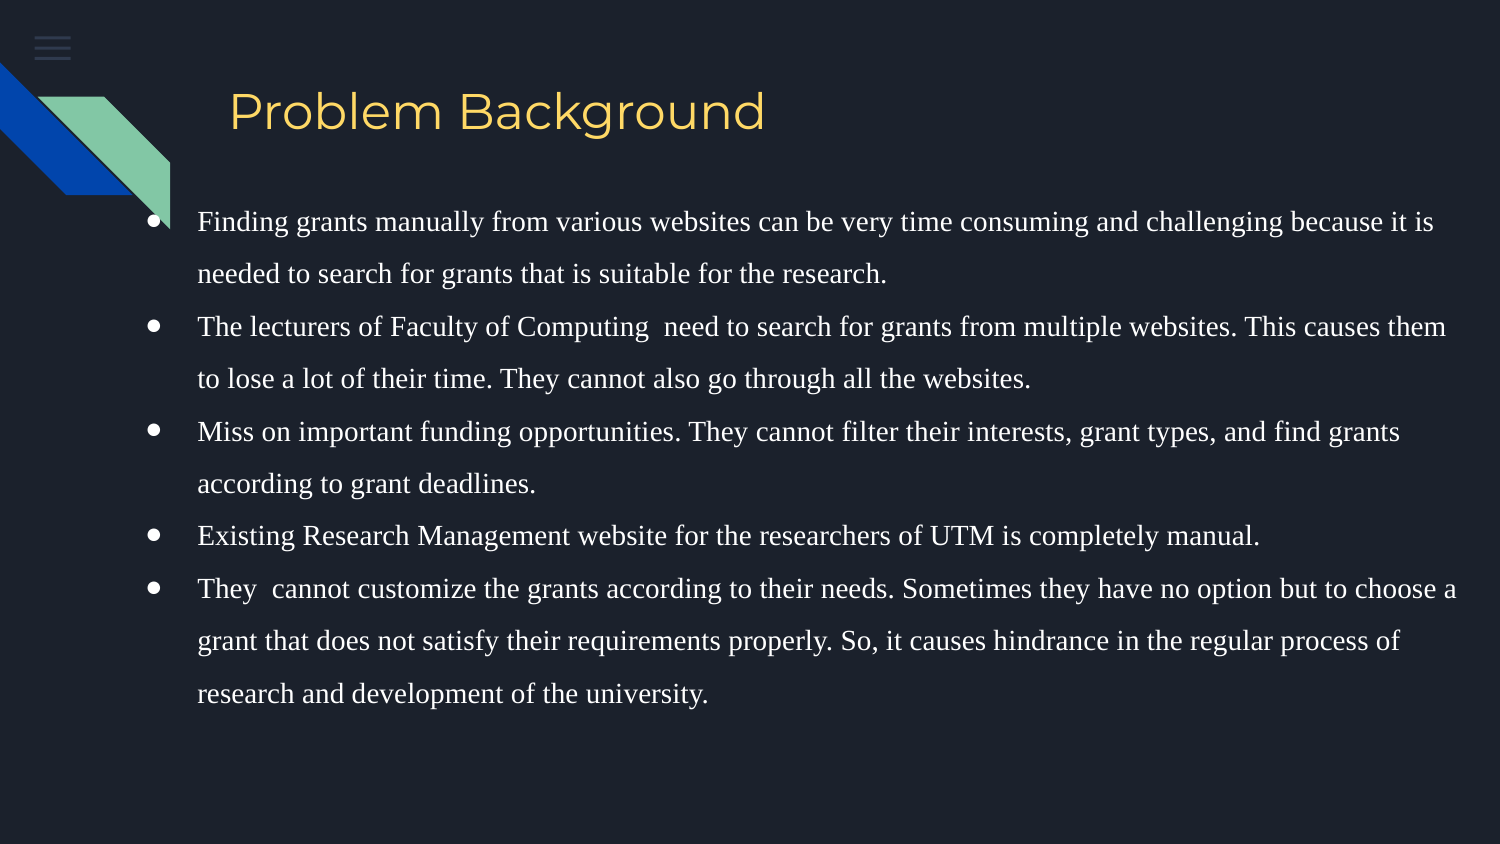

# Problem Background
Finding grants manually from various websites can be very time consuming and challenging because it is needed to search for grants that is suitable for the research.
The lecturers of Faculty of Computing  need to search for grants from multiple websites. This causes them to lose a lot of their time. They cannot also go through all the websites.
Miss on important funding opportunities. They cannot filter their interests, grant types, and find grants according to grant deadlines.
Existing Research Management website for the researchers of UTM is completely manual.
They  cannot customize the grants according to their needs. Sometimes they have no option but to choose a grant that does not satisfy their requirements properly. So, it causes hindrance in the regular process of research and development of the university.